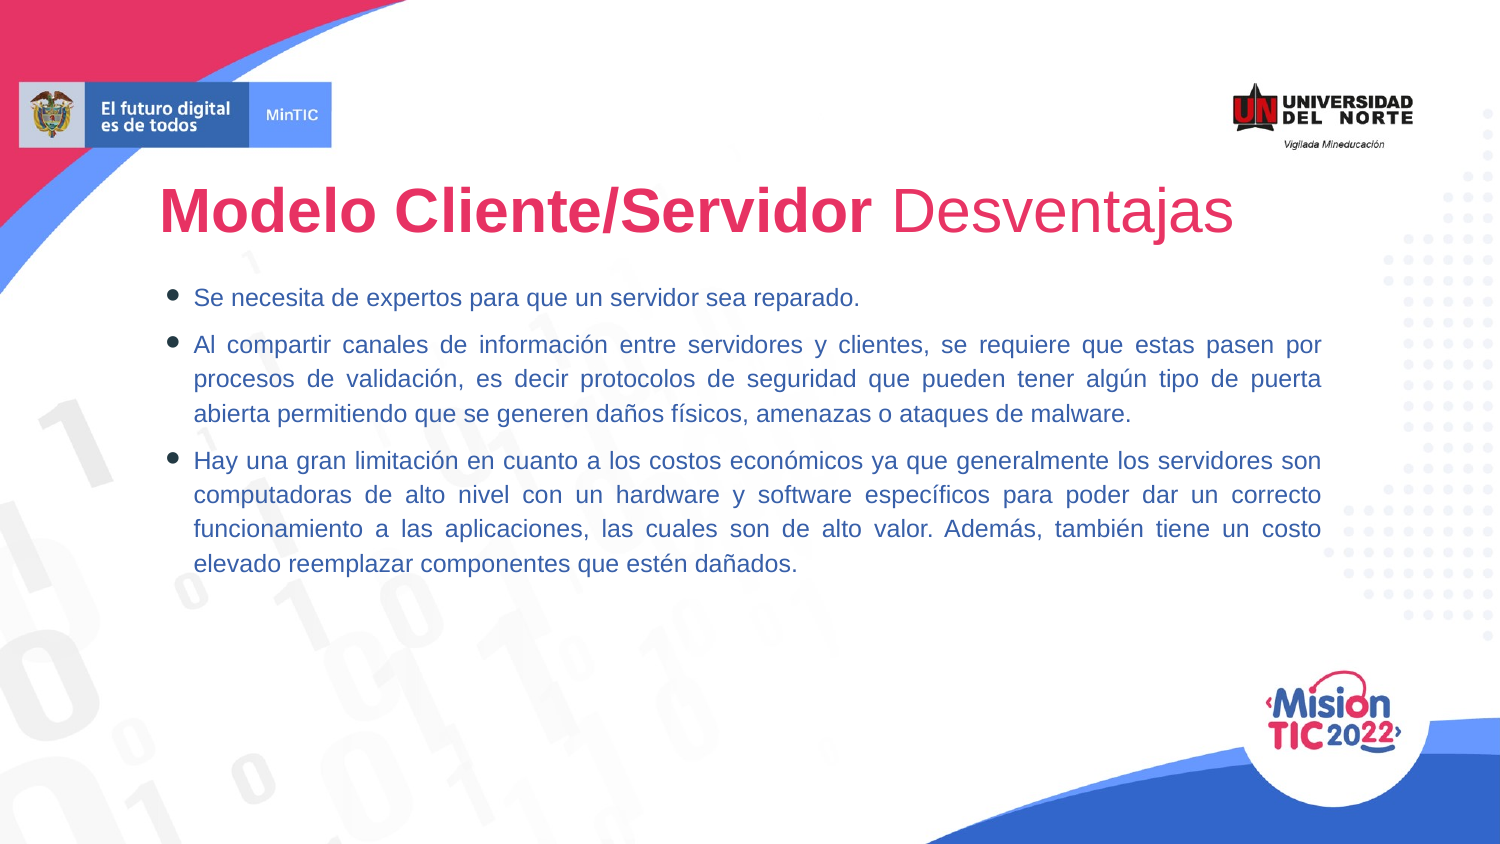

Modelo Cliente/Servidor Desventajas
Se necesita de expertos para que un servidor sea reparado.
Al compartir canales de información entre servidores y clientes, se requiere que estas pasen por procesos de validación, es decir protocolos de seguridad que pueden tener algún tipo de puerta abierta permitiendo que se generen daños físicos, amenazas o ataques de malware.
Hay una gran limitación en cuanto a los costos económicos ya que generalmente los servidores son computadoras de alto nivel con un hardware y software específicos para poder dar un correcto funcionamiento a las aplicaciones, las cuales son de alto valor. Además, también tiene un costo elevado reemplazar componentes que estén dañados.